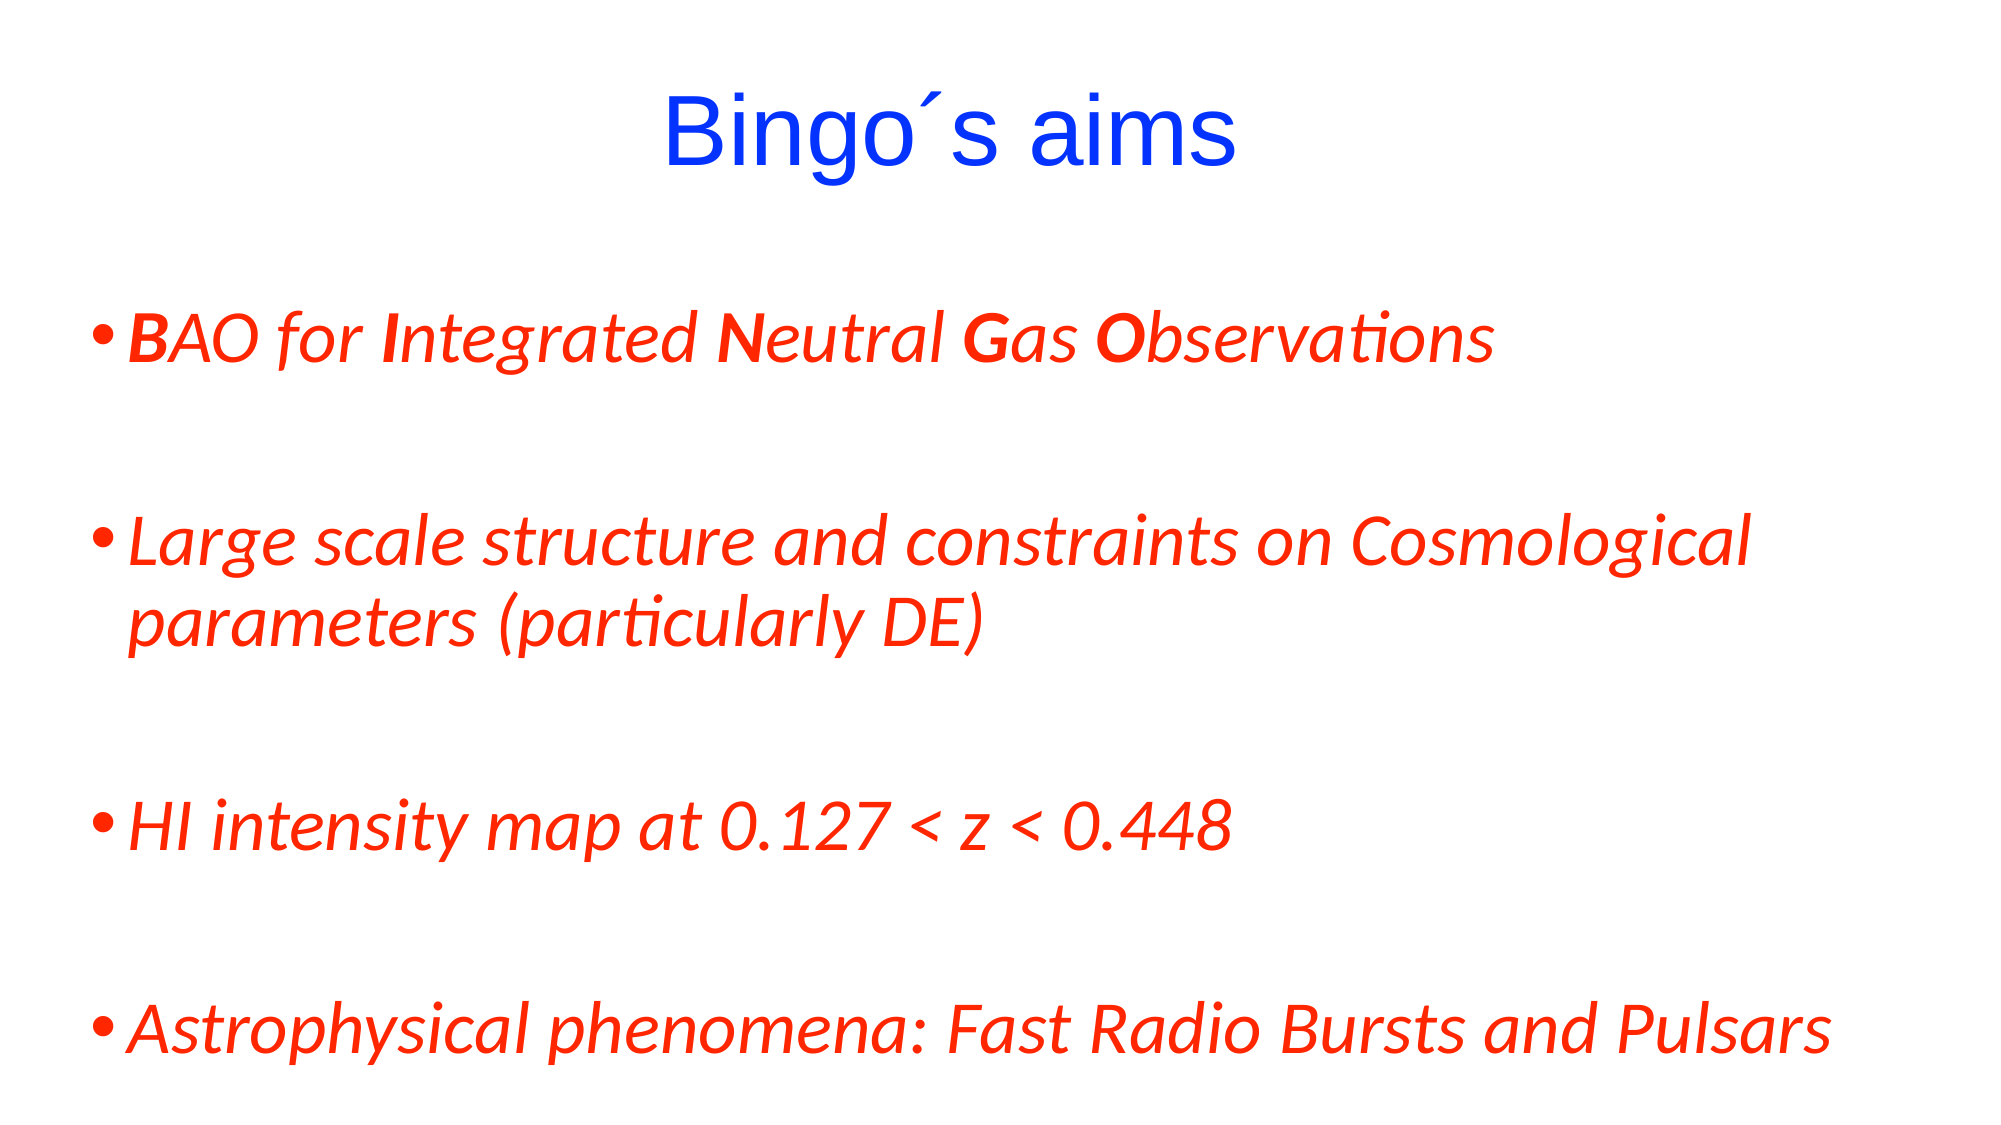

# Bingo´s aims
BAO for Integrated Neutral Gas Observations

Large scale structure and constraints on Cosmological parameters (particularly DE)

HI intensity map at 0.127 < z < 0.448

Astrophysical phenomena: Fast Radio Bursts and Pulsars